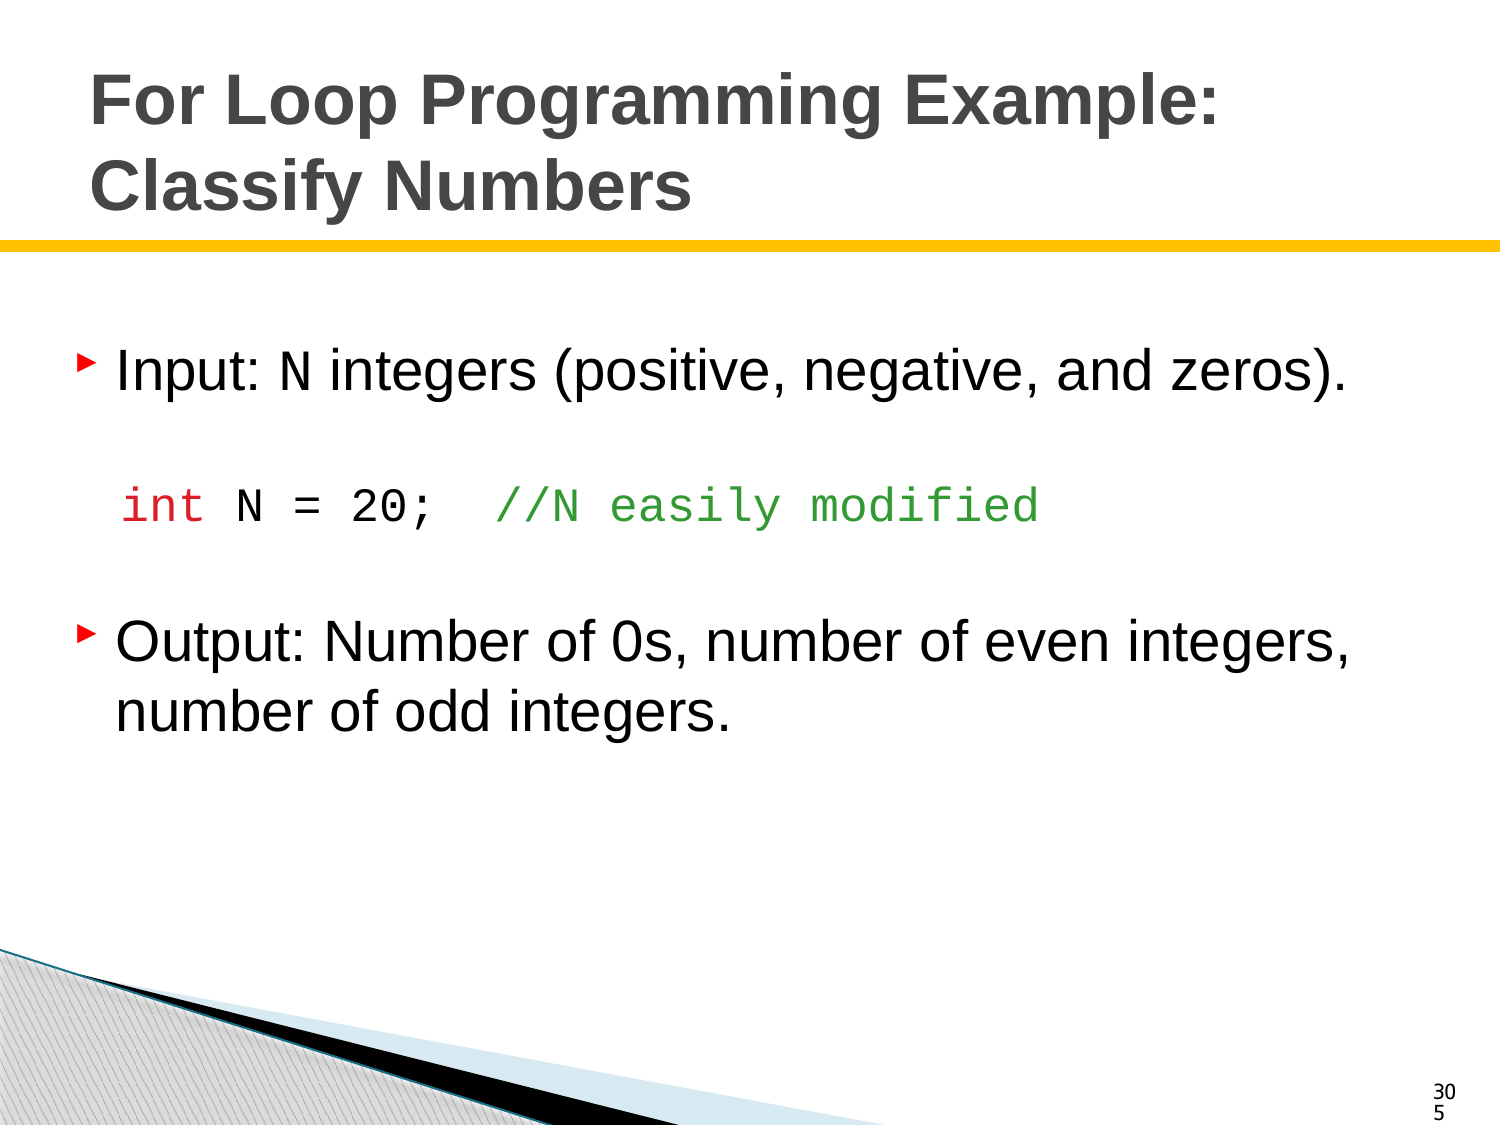

# For Loop Programming Example: Classify Numbers
Input: N integers (positive, negative, and zeros).

int N = 20;  //N easily modified

Output: Number of 0s, number of even integers, number of odd integers.

305